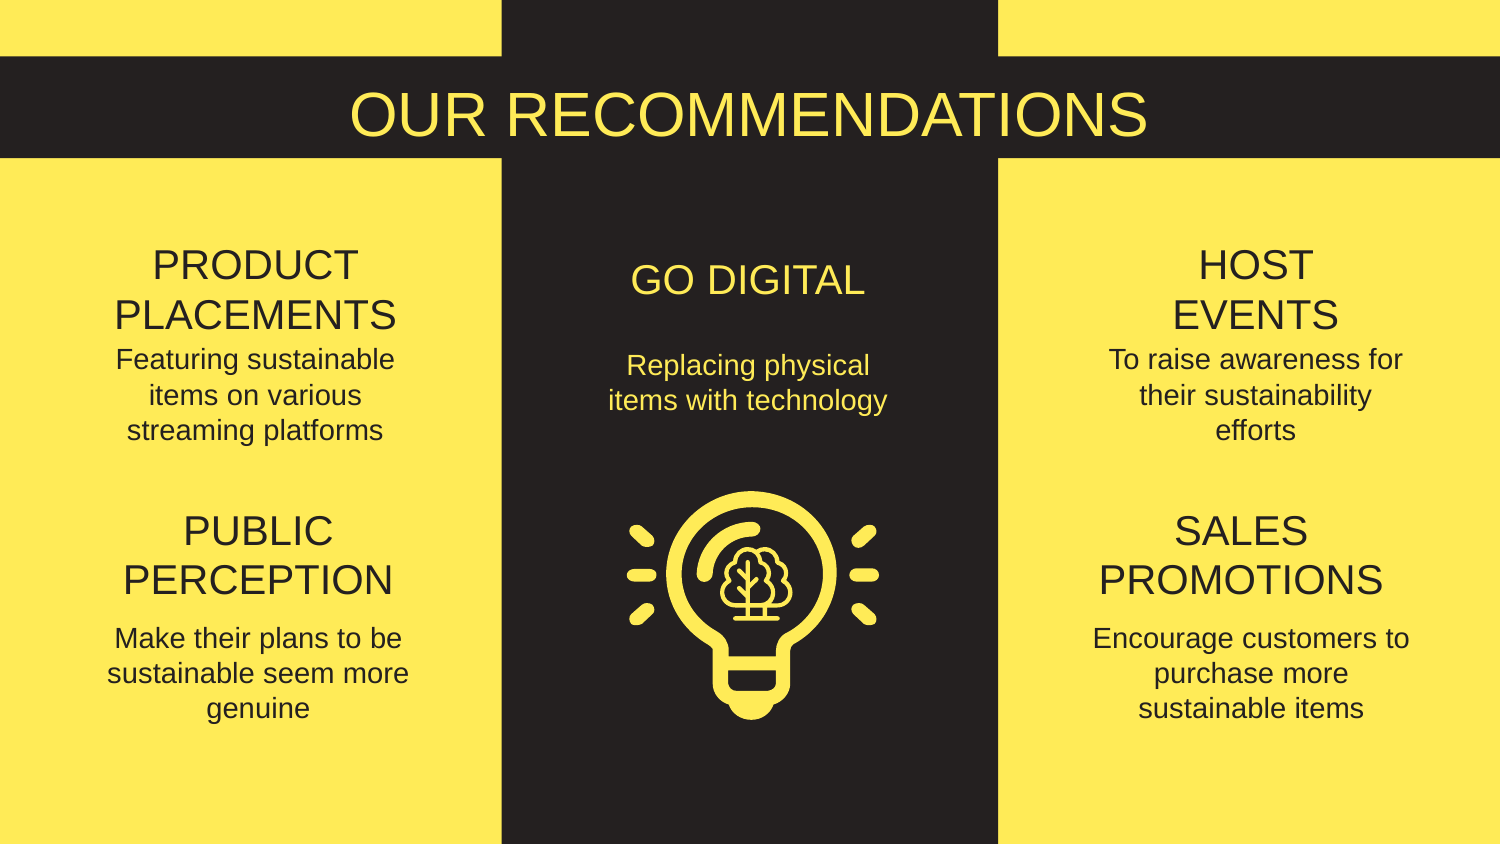

OUR RECOMMENDATIONS
GO DIGITAL
PRODUCT PLACEMENTS
HOST EVENTS
Replacing physical items with technology
Featuring sustainable items on various streaming platforms
To raise awareness for their sustainability efforts

# PUBLIC PERCEPTION
SALES PROMOTIONS
Make their plans to be sustainable seem more genuine
Encourage customers to purchase more sustainable items